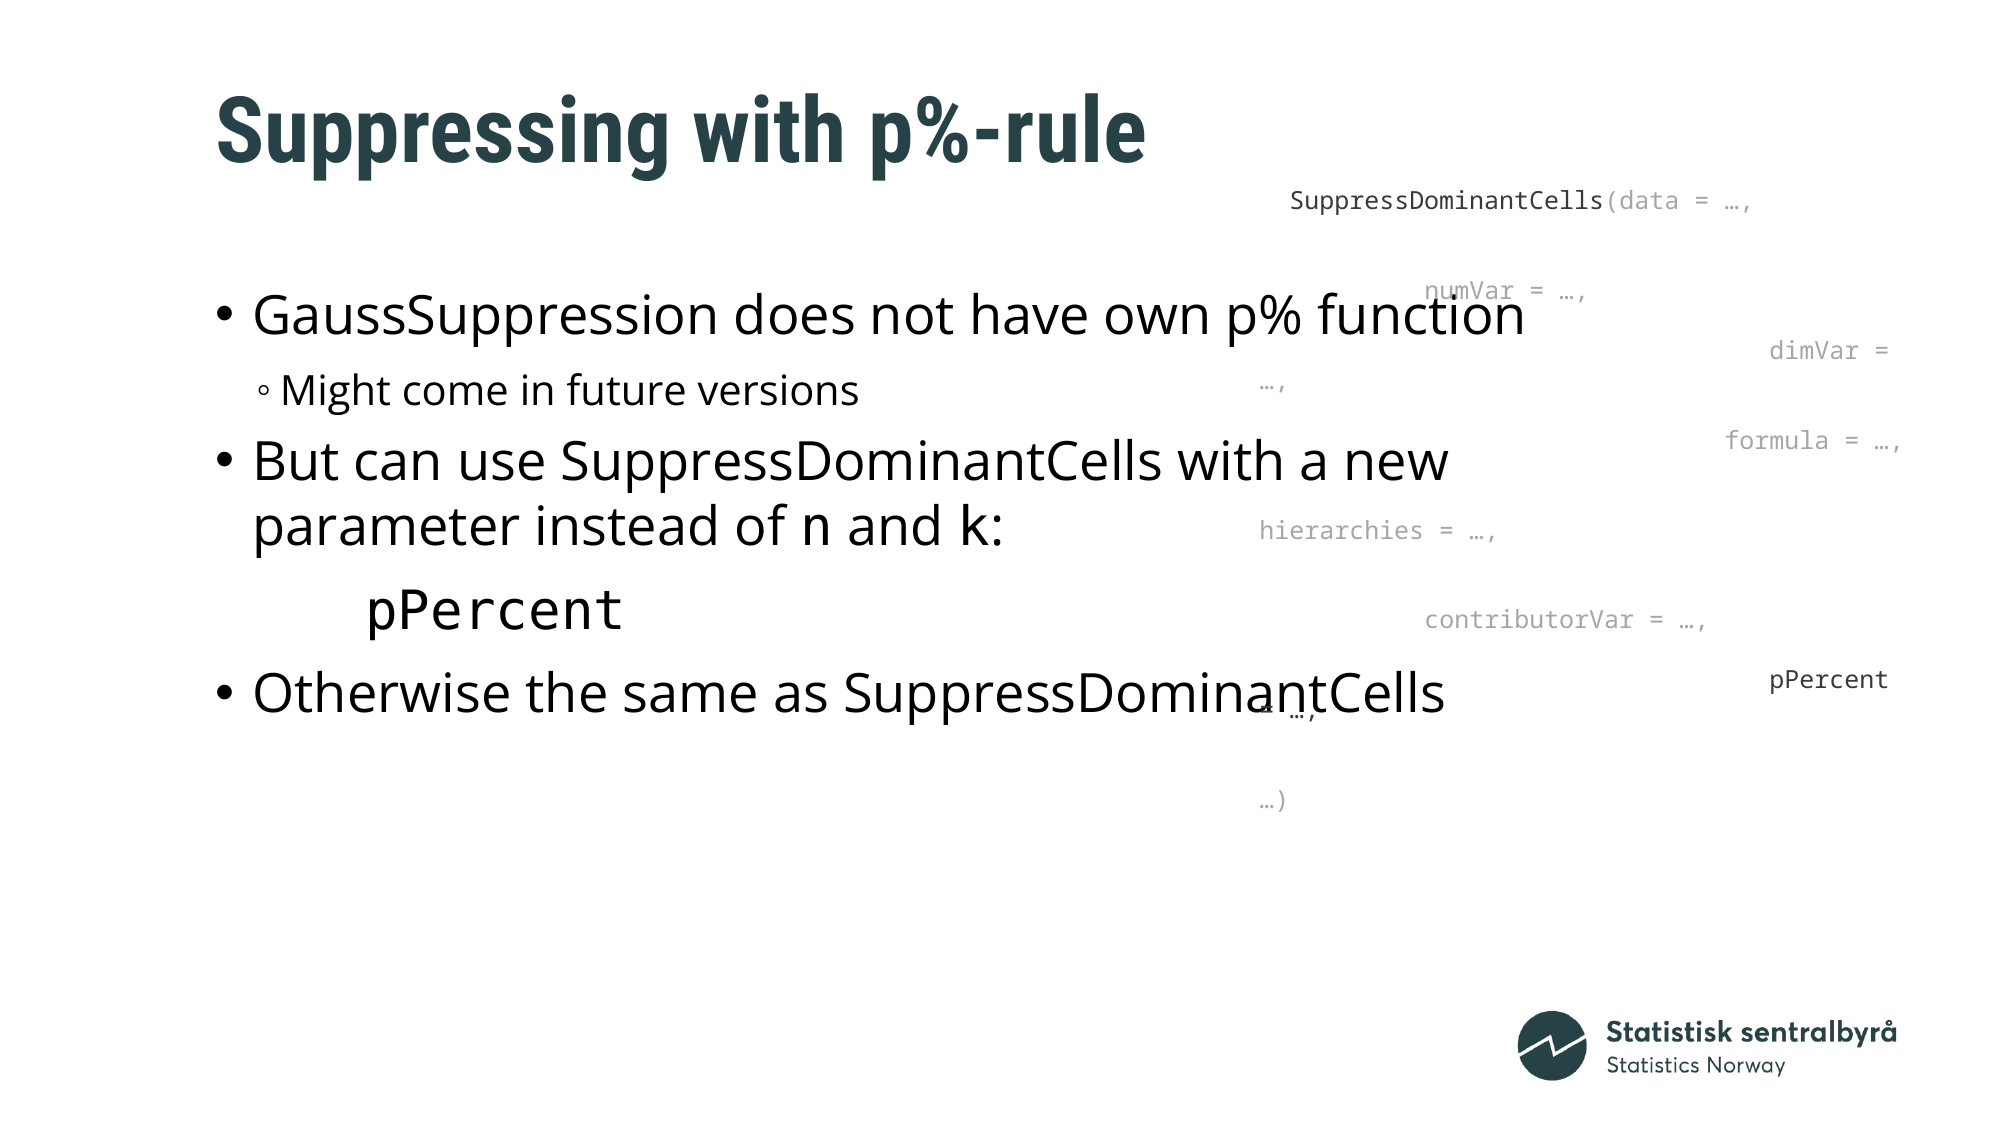

# Suppressing with p%-rule
  SuppressDominantCells(data = …,
									 numVar = …,
		     					    dimVar = …,
		     			   		 formula = …,
		    					    hierarchies = …,
									 contributorVar = …,
		     					    pPercent = …,
		     			  			   …)
GaussSuppression does not have own p% function
Might come in future versions
But can use SuppressDominantCells with a new parameter instead of n and k:
	pPercent
Otherwise the same as SuppressDominantCells